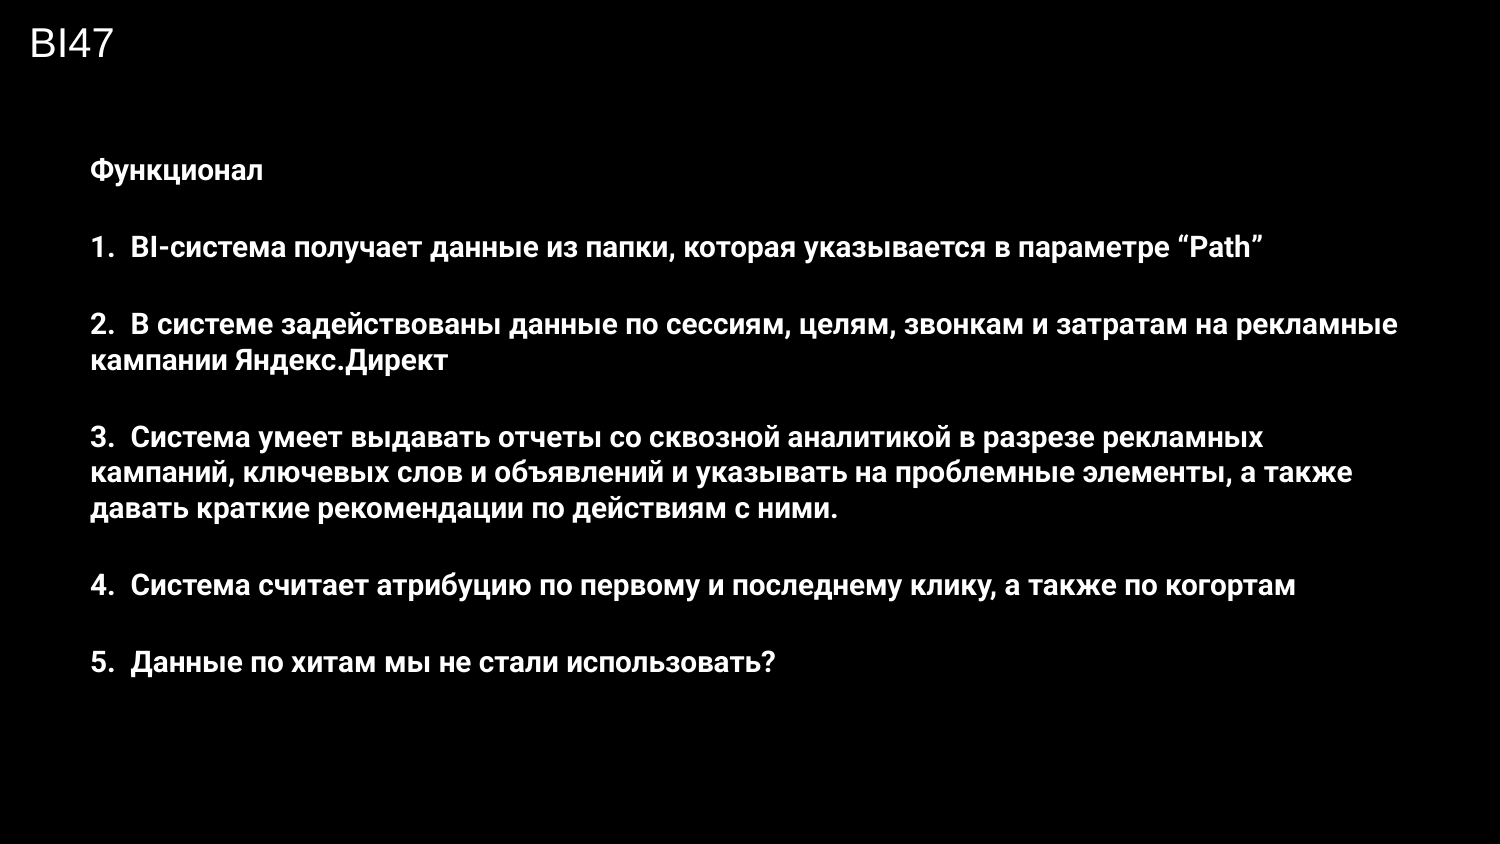

BI47
Функционал
1.  BI-система получает данные из папки, которая указывается в параметре “Path”
2.  В системе задействованы данные по сессиям, целям, звонкам и затратам на рекламные кампании Яндекс.Директ
3.  Система умеет выдавать отчеты со сквозной аналитикой в разрезе рекламных кампаний, ключевых слов и объявлений и указывать на проблемные элементы, а также давать краткие рекомендации по действиям с ними.
4.  Система считает атрибуцию по первому и последнему клику, а также по когортам
5.  Данные по хитам мы не стали использовать?